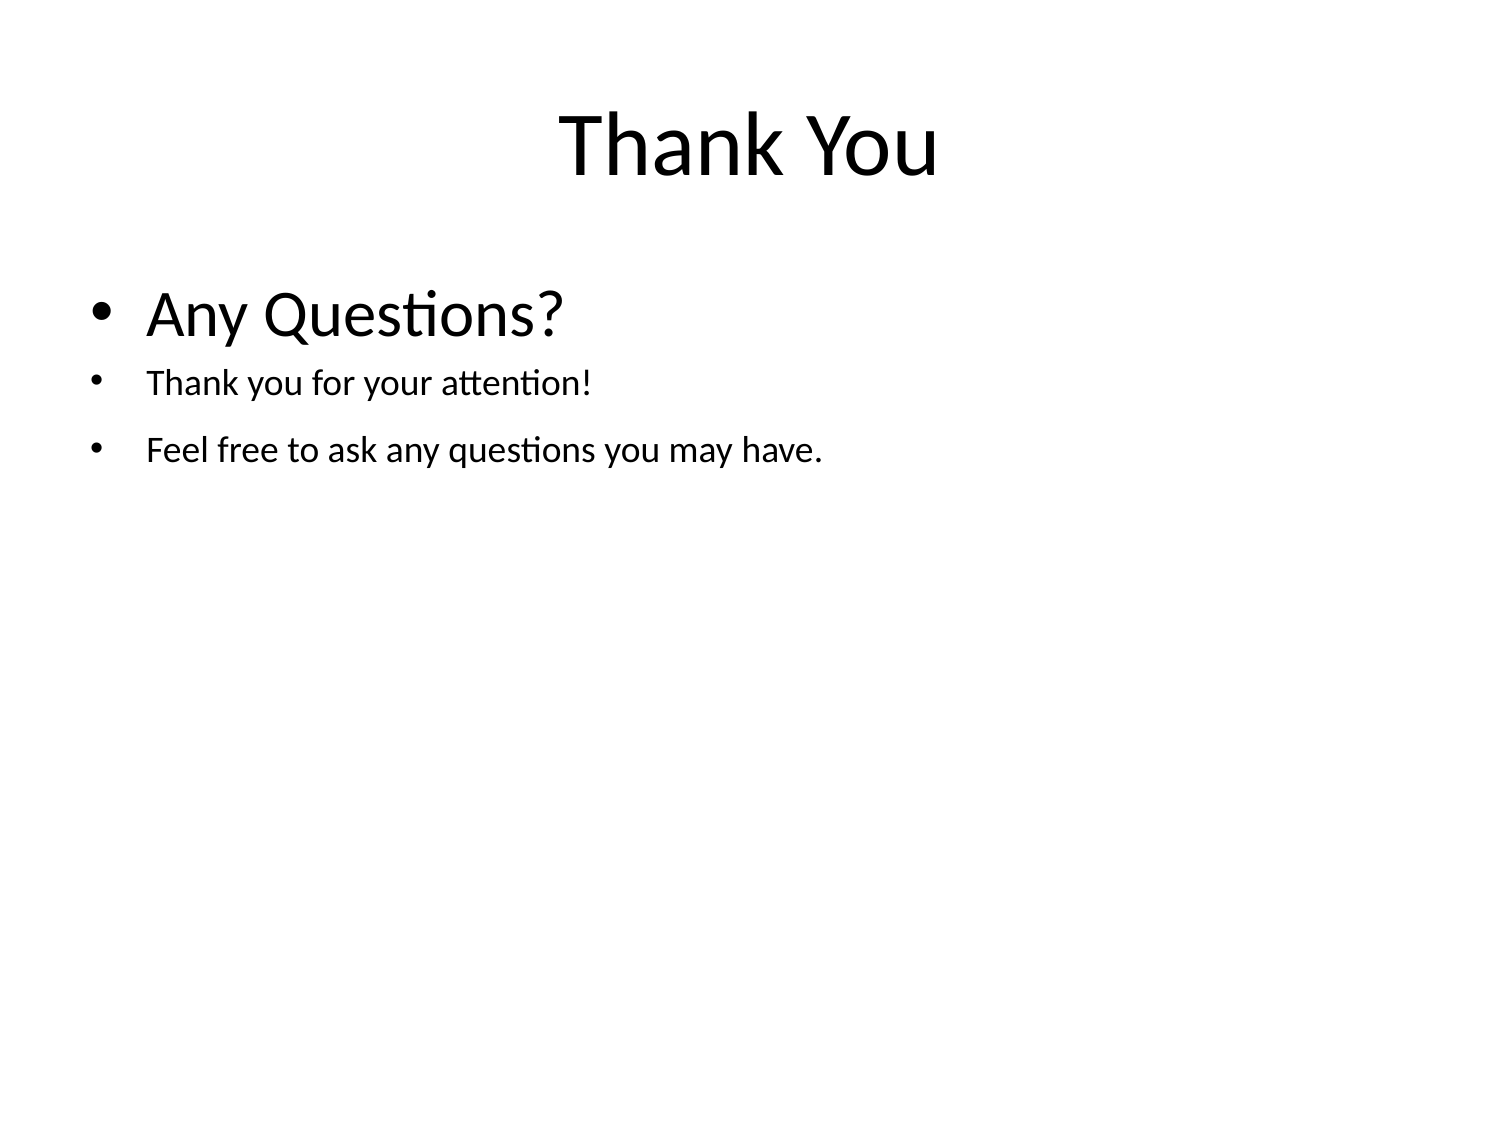

# Thank You
Any Questions?
Thank you for your attention!
Feel free to ask any questions you may have.